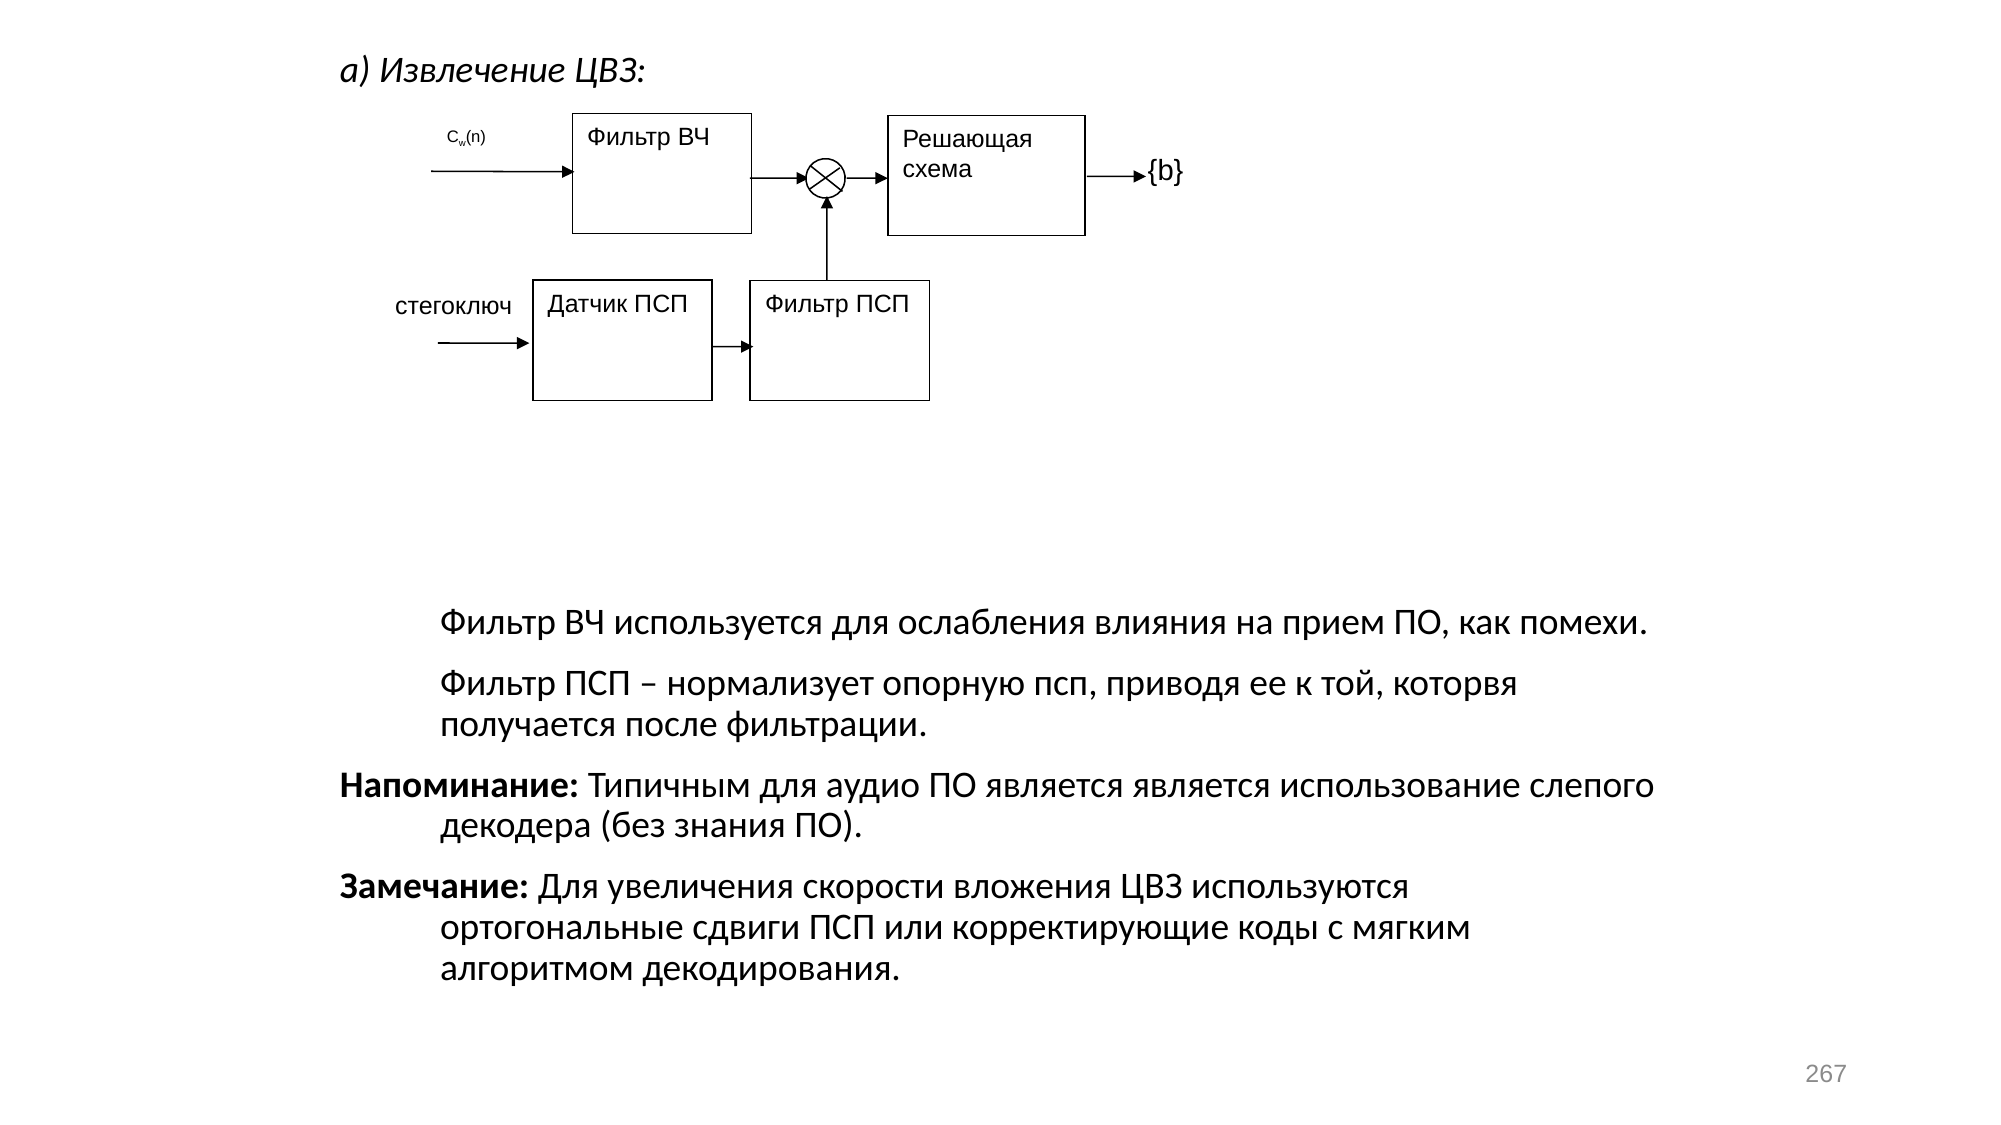

а) Извлечение ЦВЗ:

	Фильтр ВЧ используется для ослабления влияния на прием ПО, как помехи.
	Фильтр ПСП – нормализует опорную псп, приводя ее к той, которвя получается после фильтрации.
Напоминание: Типичным для аудио ПО является является использование слепого декодера (без знания ПО).
Замечание: Для увеличения скорости вложения ЦВЗ используются ортогональные сдвиги ПСП или корректирующие коды с мягким алгоритмом декодирования.

Фильтр ВЧ
Решающая
схема
Cw(n)
{b}

Датчик ПСП
Фильтр ПСП
стегоключ

267